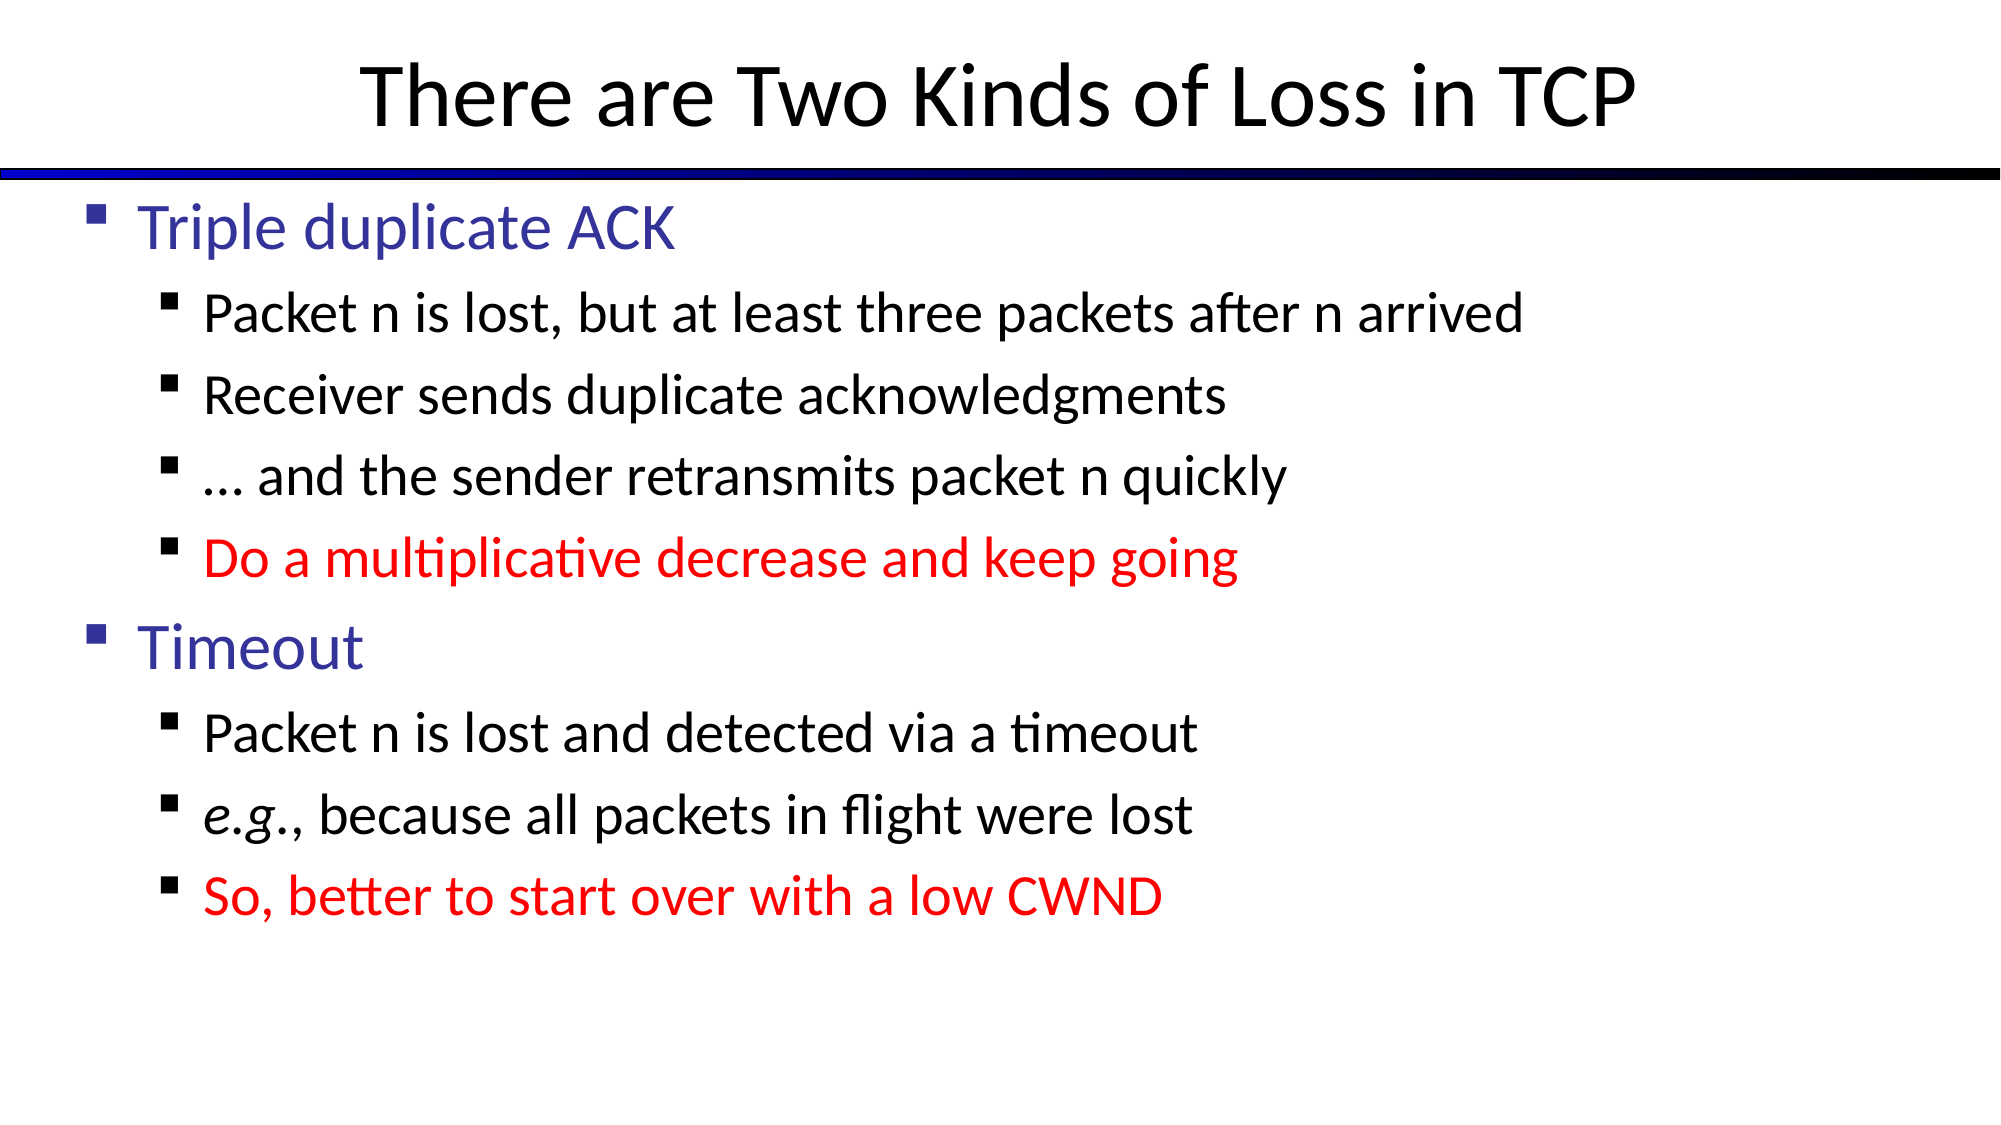

# There are Two Kinds of Loss in TCP
Triple duplicate ACK
Packet n is lost, but at least three packets after n arrived
Receiver sends duplicate acknowledgments
… and the sender retransmits packet n quickly
Do a multiplicative decrease and keep going
Timeout
Packet n is lost and detected via a timeout
e.g., because all packets in flight were lost
So, better to start over with a low CWND